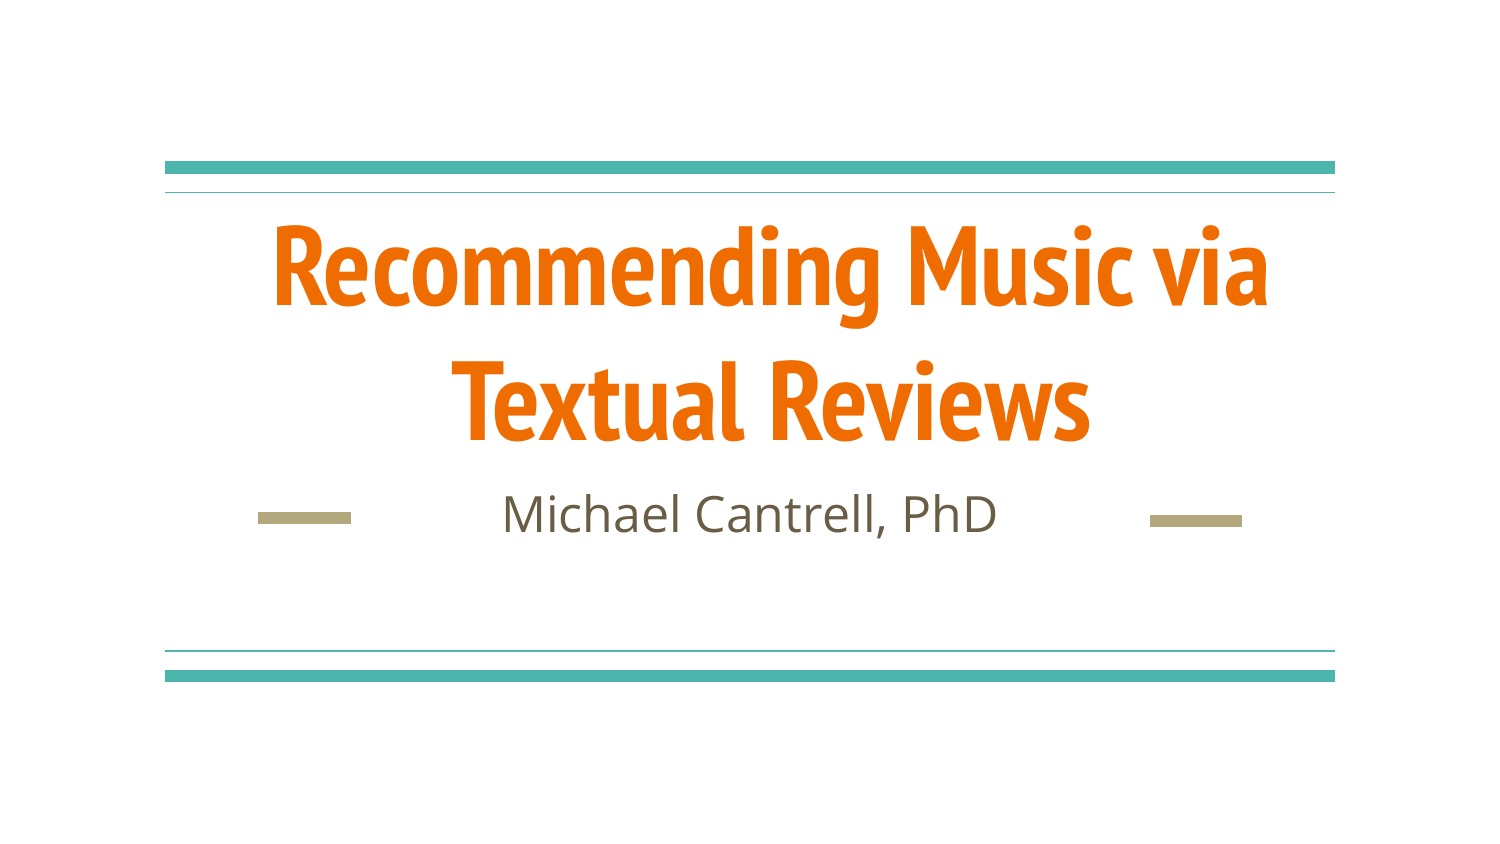

# Recommending Music via Textual Reviews
Michael Cantrell, PhD